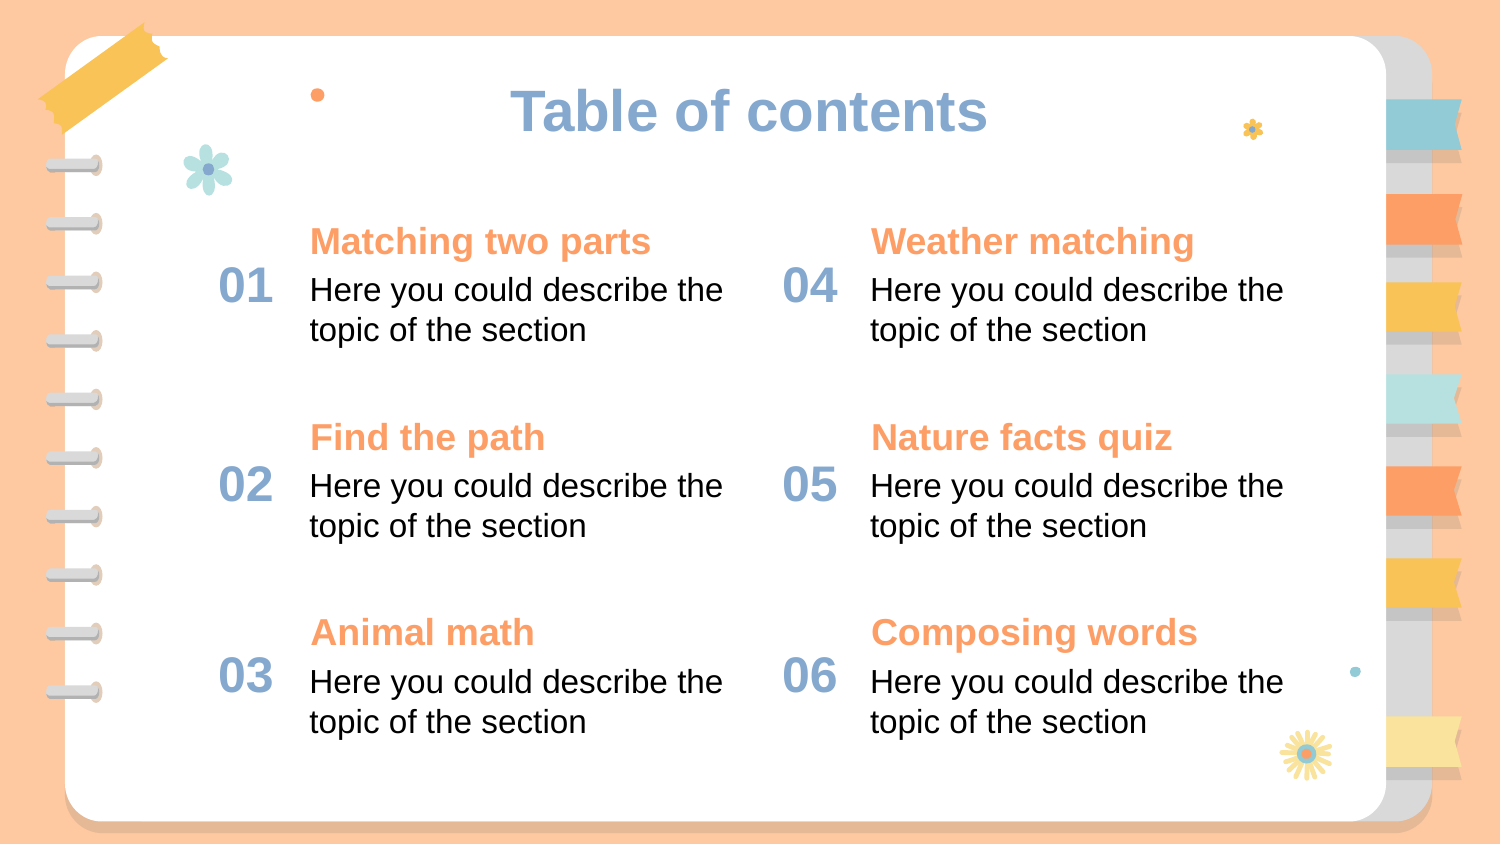

# Table of contents
Matching two parts
Weather matching
Here you could describe the topic of the section
Here you could describe the topic of the section
01
04
Find the path
Nature facts quiz
Here you could describe the topic of the section
Here you could describe the topic of the section
02
05
Animal math
Composing words
03
06
Here you could describe the topic of the section
Here you could describe the topic of the section